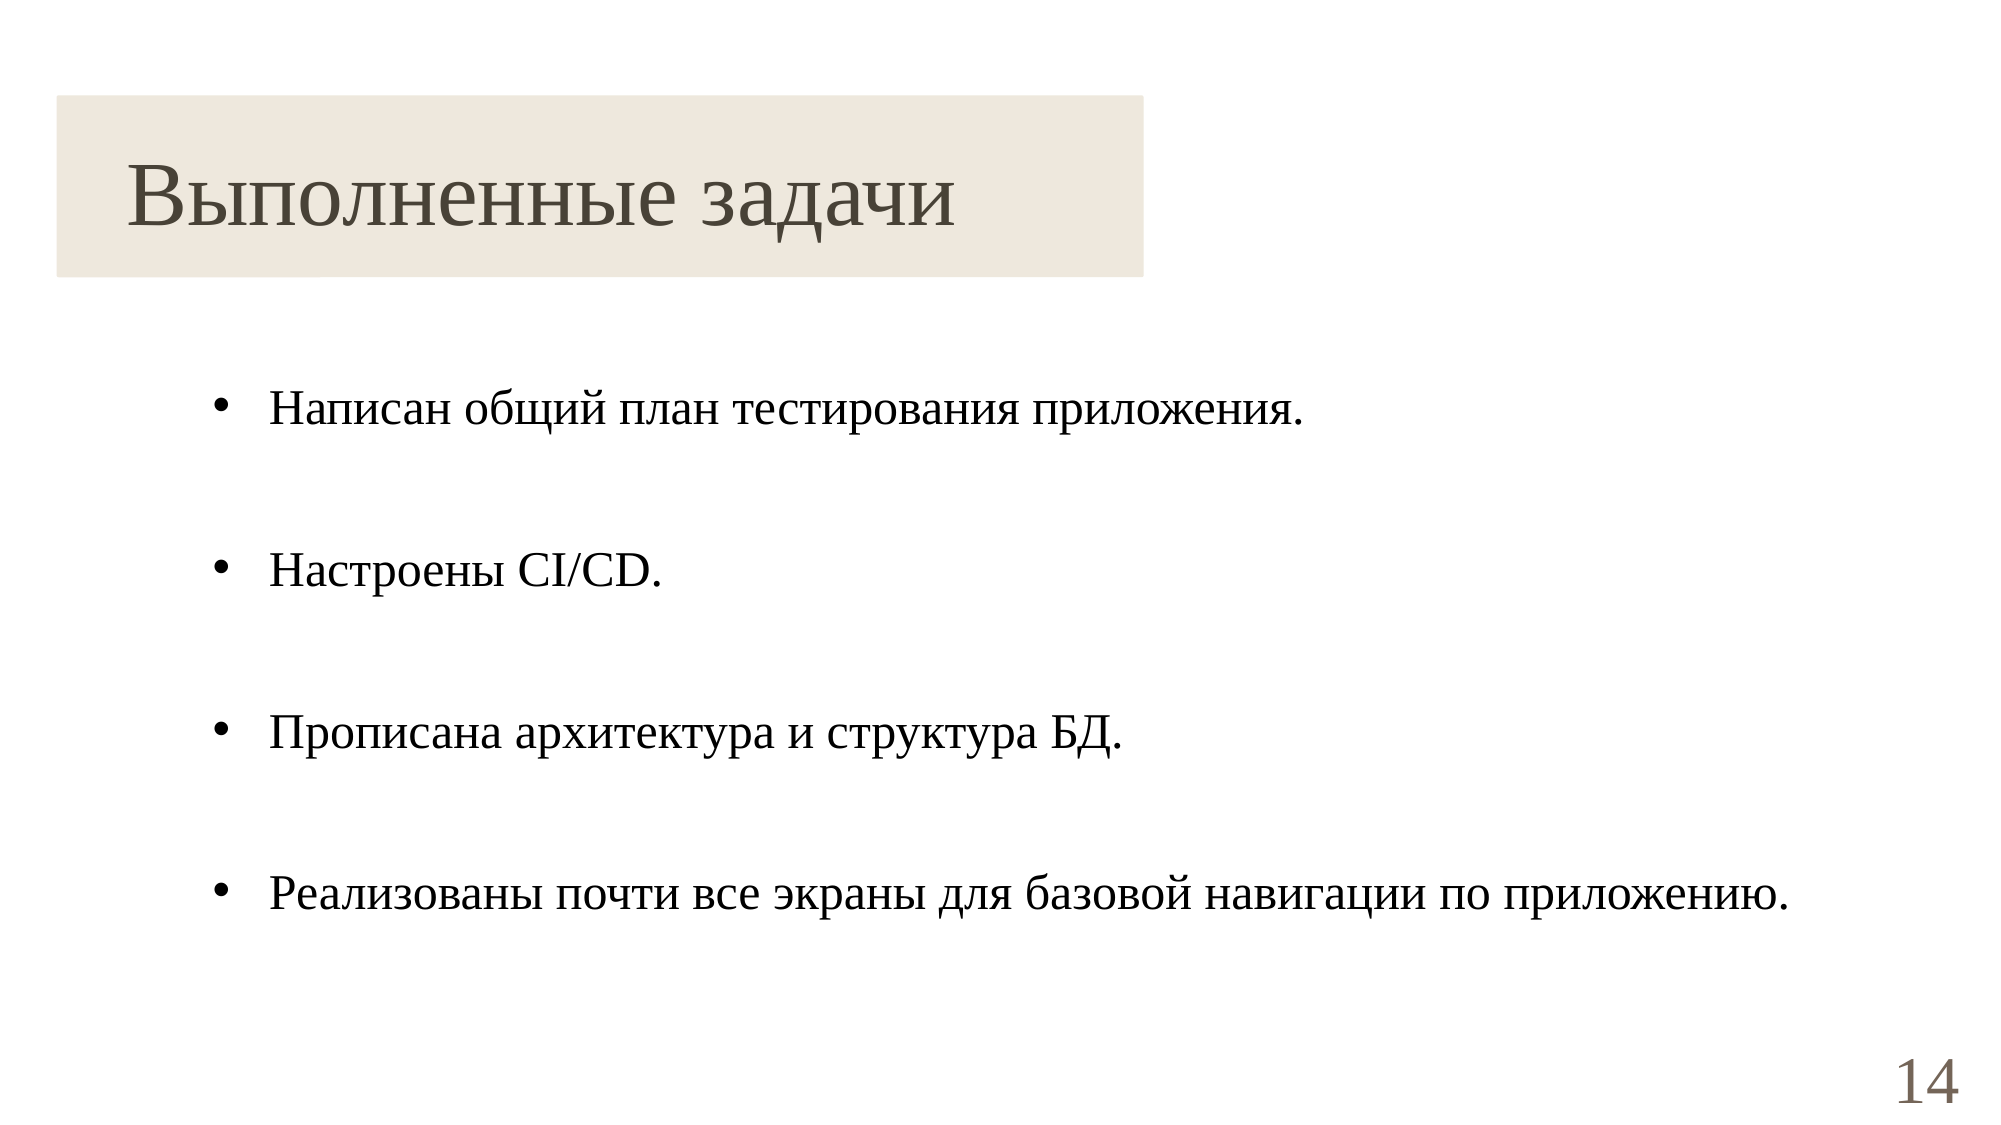

# Выполненные задачи

Написан общий план тестирования приложения.

Настроены CI/CD.

Прописана архитектура и структура БД.

Реализованы почти все экраны для базовой навигации по приложению.

14